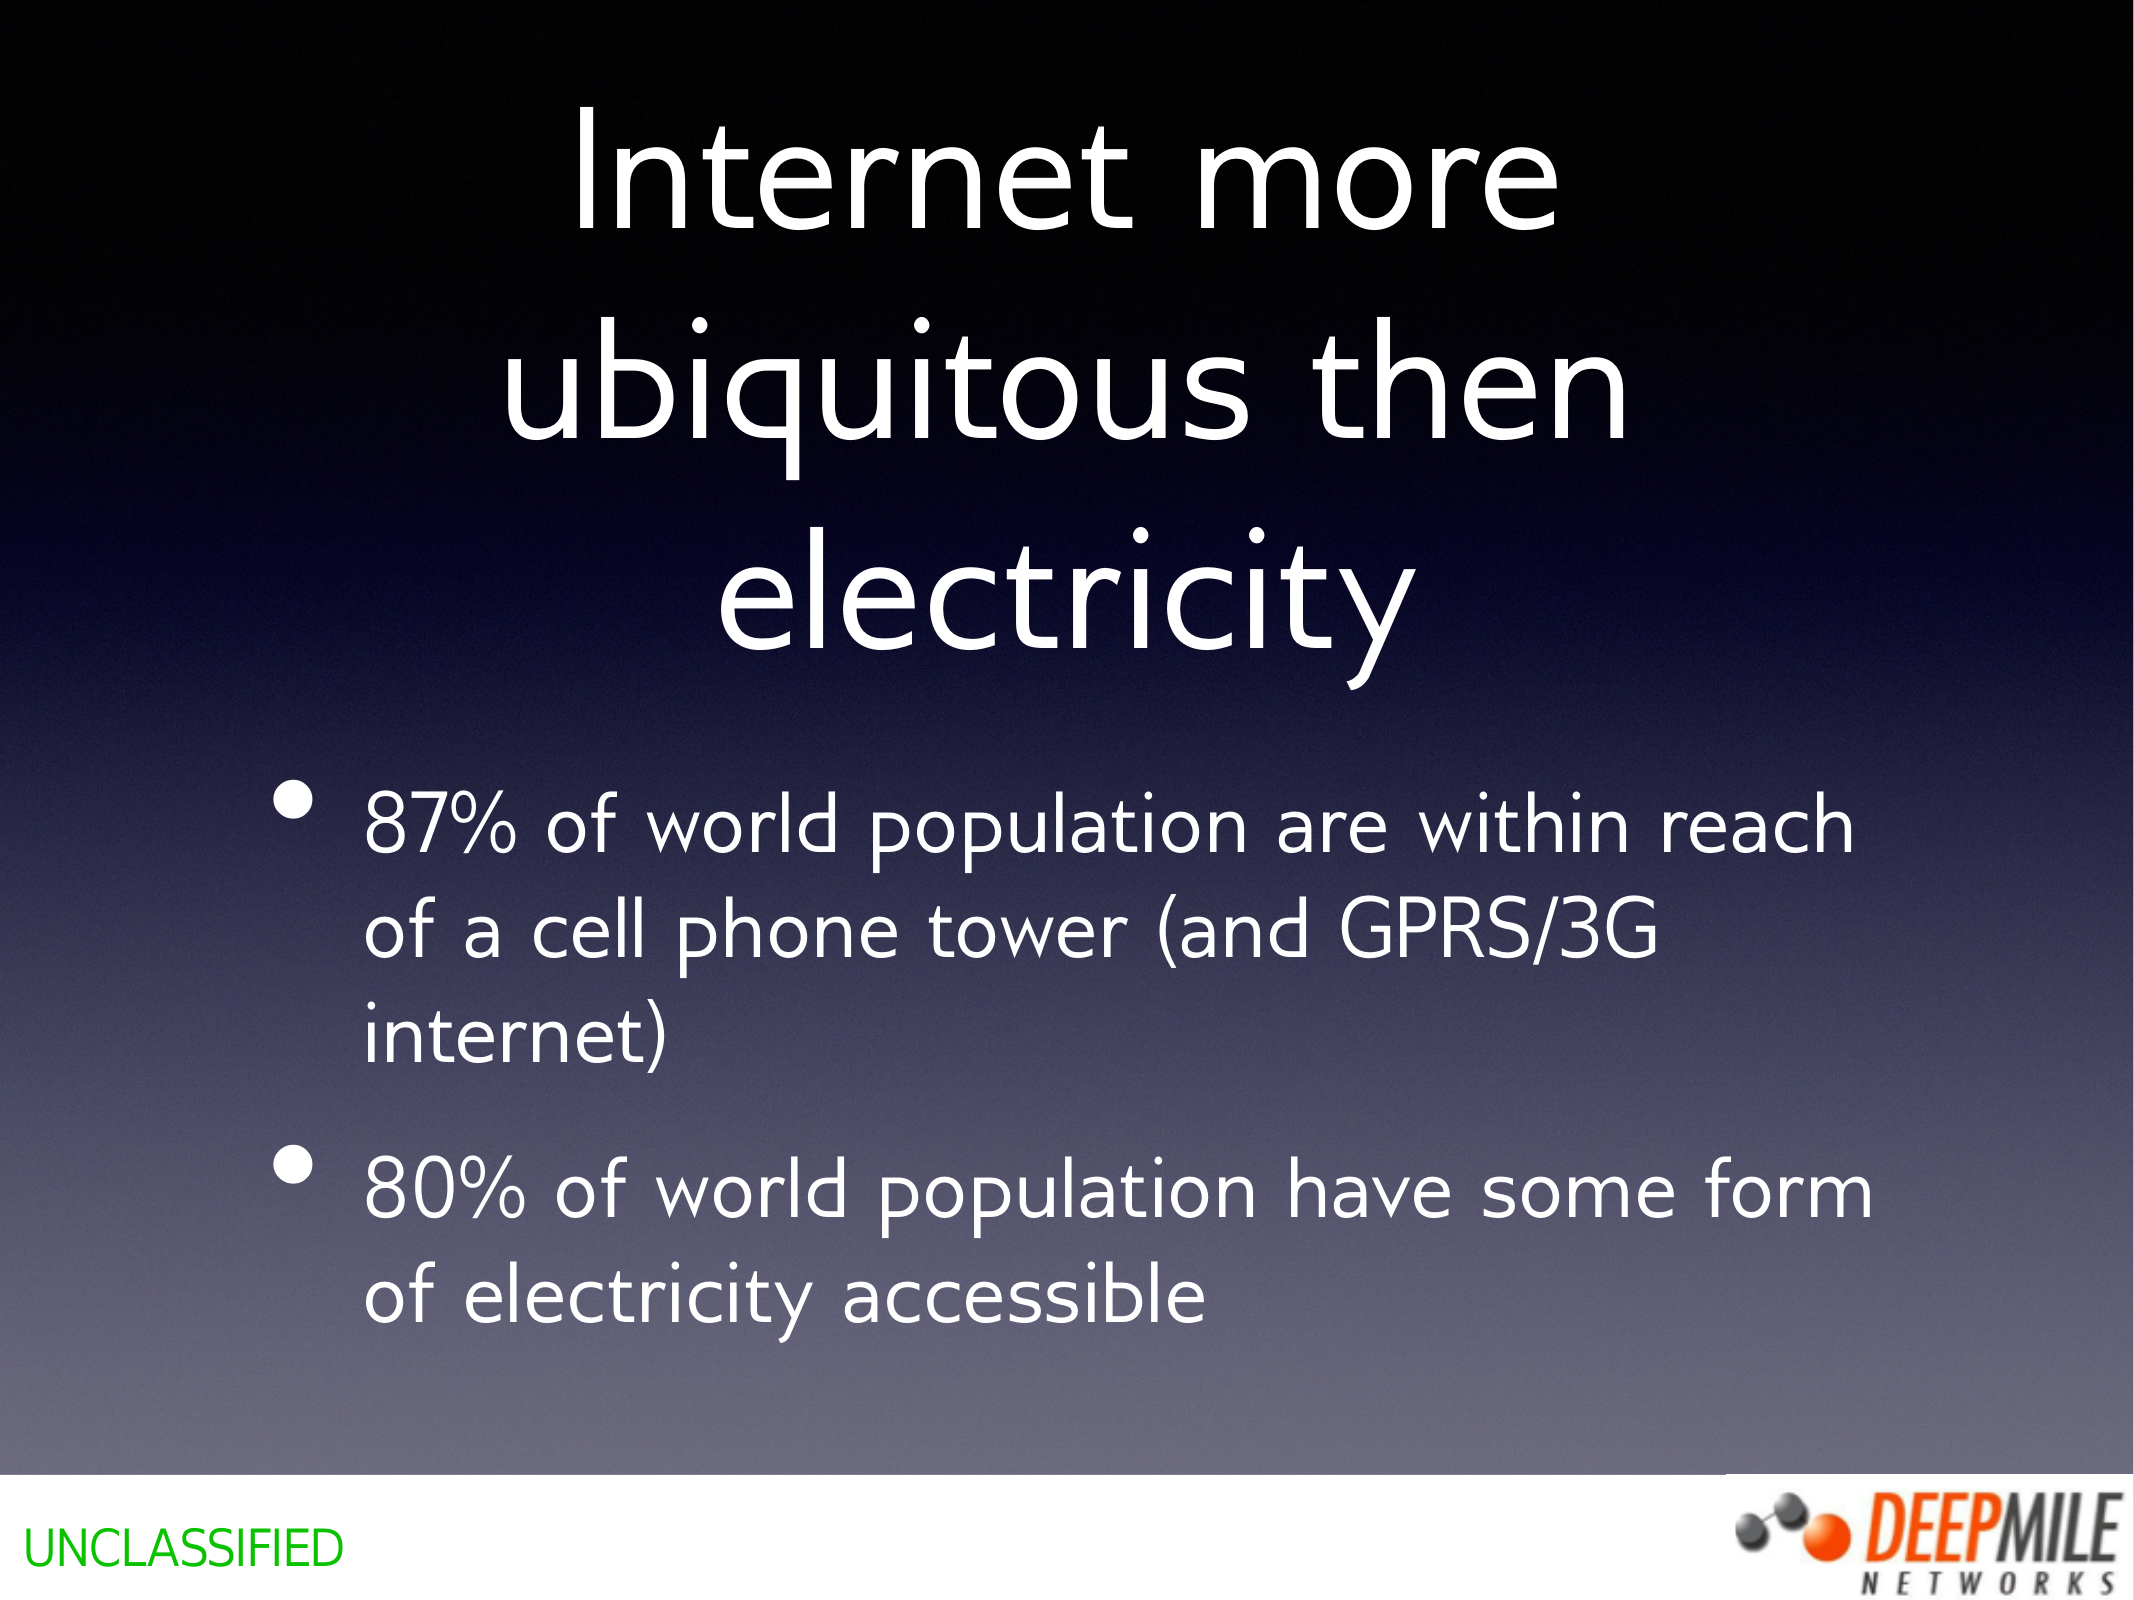

# Internet more ubiquitous then electricity
87% of world population are within reach of a cell phone tower (and GPRS/3G internet)
80% of world population have some form of electricity accessible